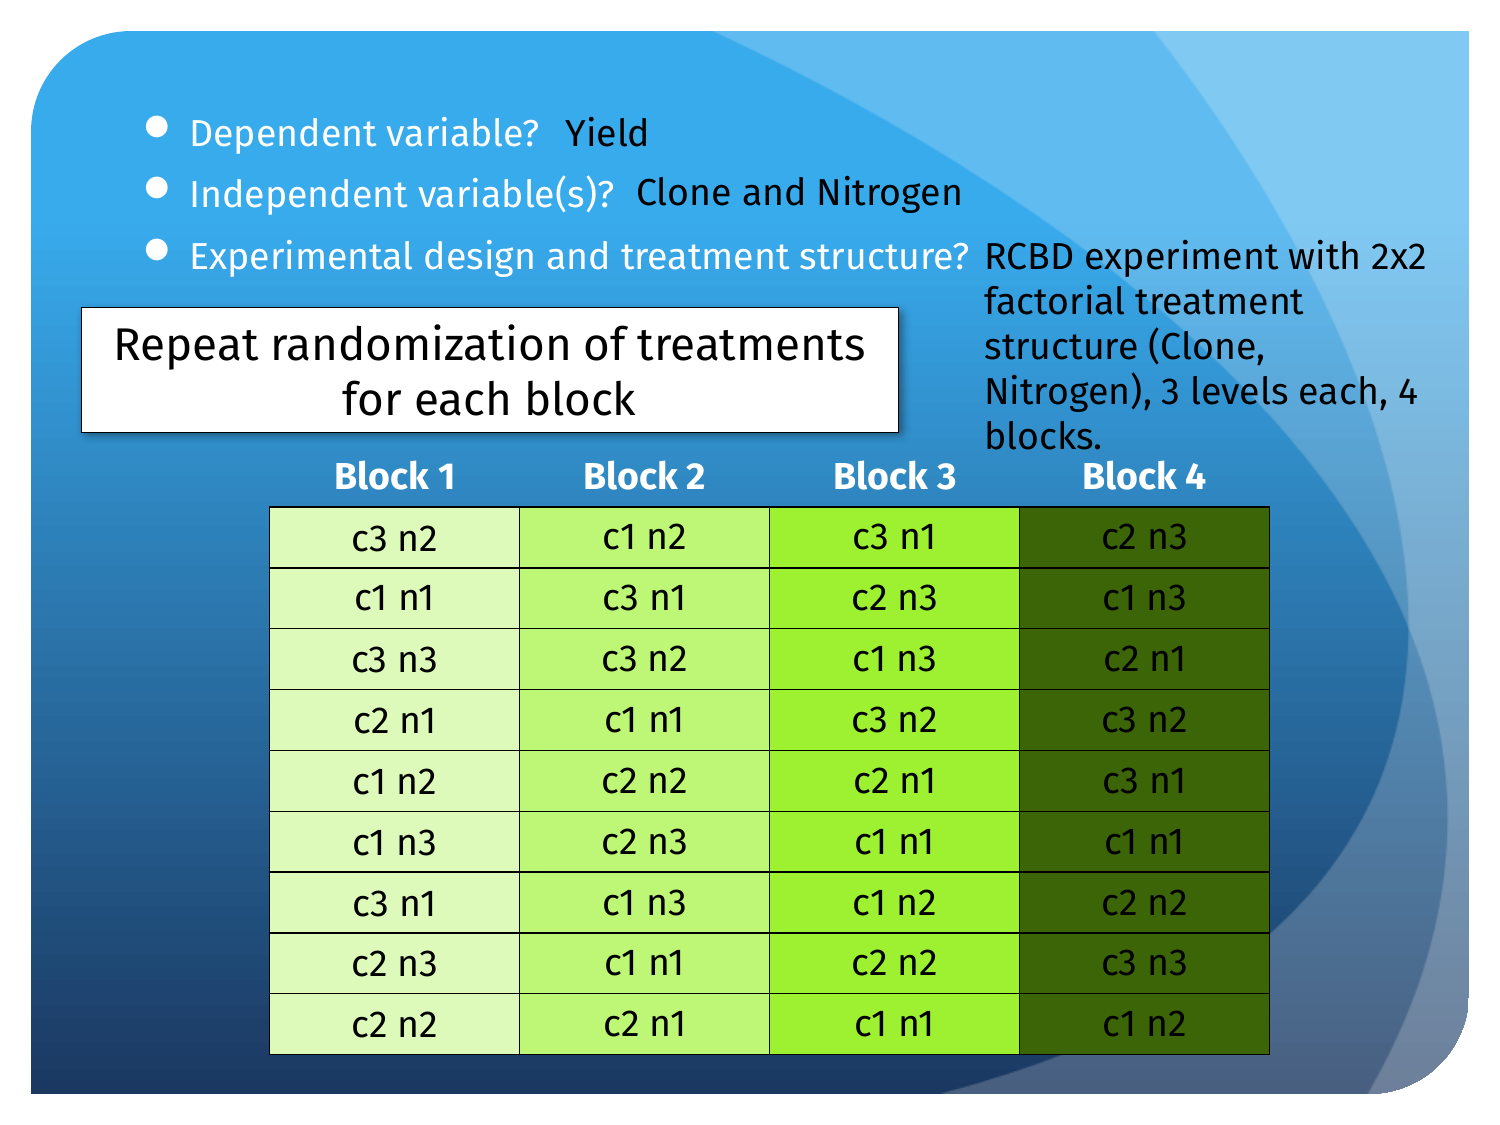

Dependent variable?
Independent variable(s)?
Experimental design and treatment structure?

Yield
Clone and Nitrogen
RCBD experiment with 2x2 factorial treatment structure (Clone, Nitrogen), 3 levels each, 4 blocks.
Repeat randomization of treatments for each block
| Block 1 | Block 2 | Block 3 | Block 4 |
| --- | --- | --- | --- |
| c3 n2 | c1 n2 | c3 n1 | c2 n3 |
| c1 n1 | c3 n1 | c2 n3 | c1 n3 |
| c3 n3 | c3 n2 | c1 n3 | c2 n1 |
| c2 n1 | c1 n1 | c3 n2 | c3 n2 |
| c1 n2 | c2 n2 | c2 n1 | c3 n1 |
| c1 n3 | c2 n3 | c1 n1 | c1 n1 |
| c3 n1 | c1 n3 | c1 n2 | c2 n2 |
| c2 n3 | c1 n1 | c2 n2 | c3 n3 |
| c2 n2 | c2 n1 | c1 n1 | c1 n2 |